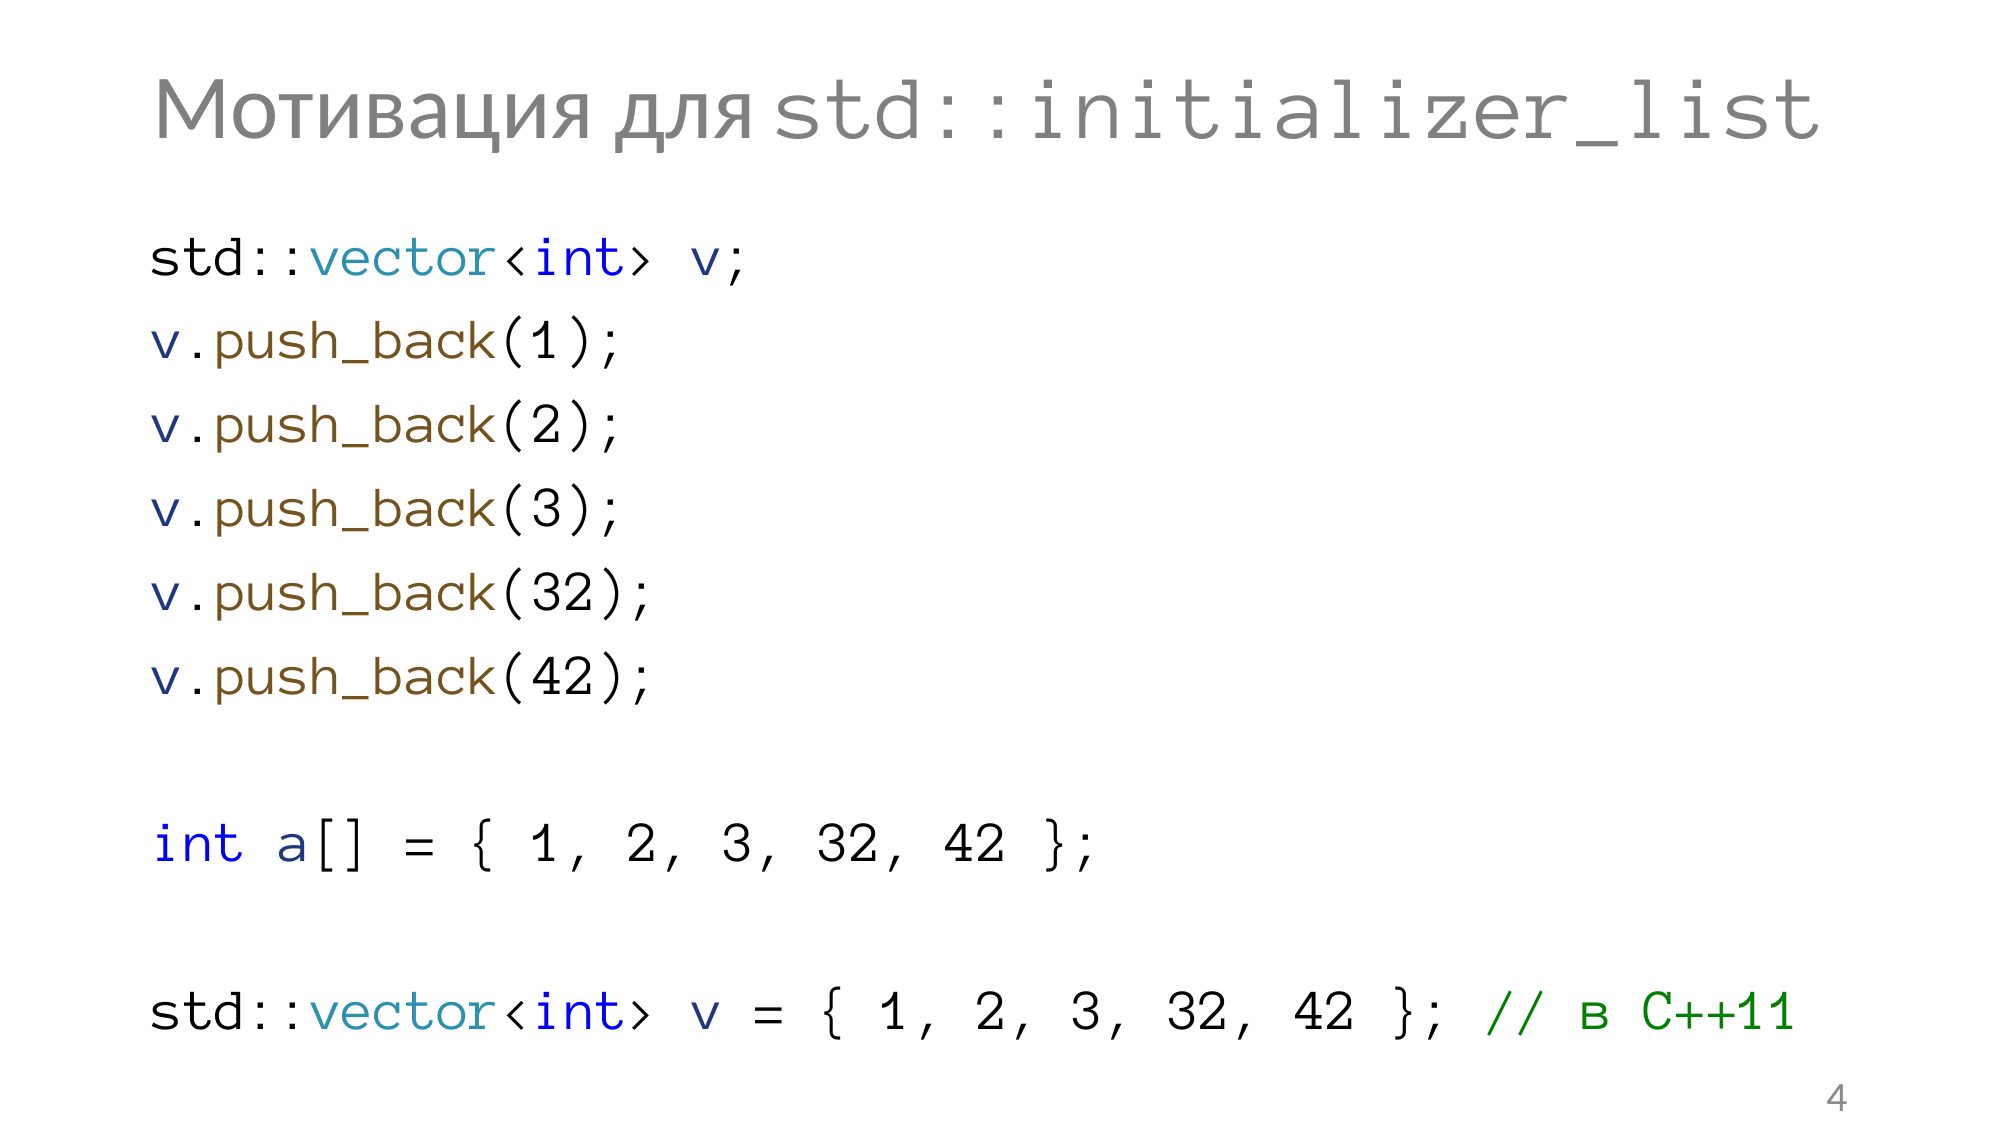

# Мотивация для std::initializer_list
std::vector<int> v;
v.push_back(1);
v.push_back(2);
v.push_back(3);
v.push_back(32);
v.push_back(42);

int a[] = { 1, 2, 3, 32, 42 };

std::vector<int> v = { 1, 2, 3, 32, 42 }; // в C++11
4